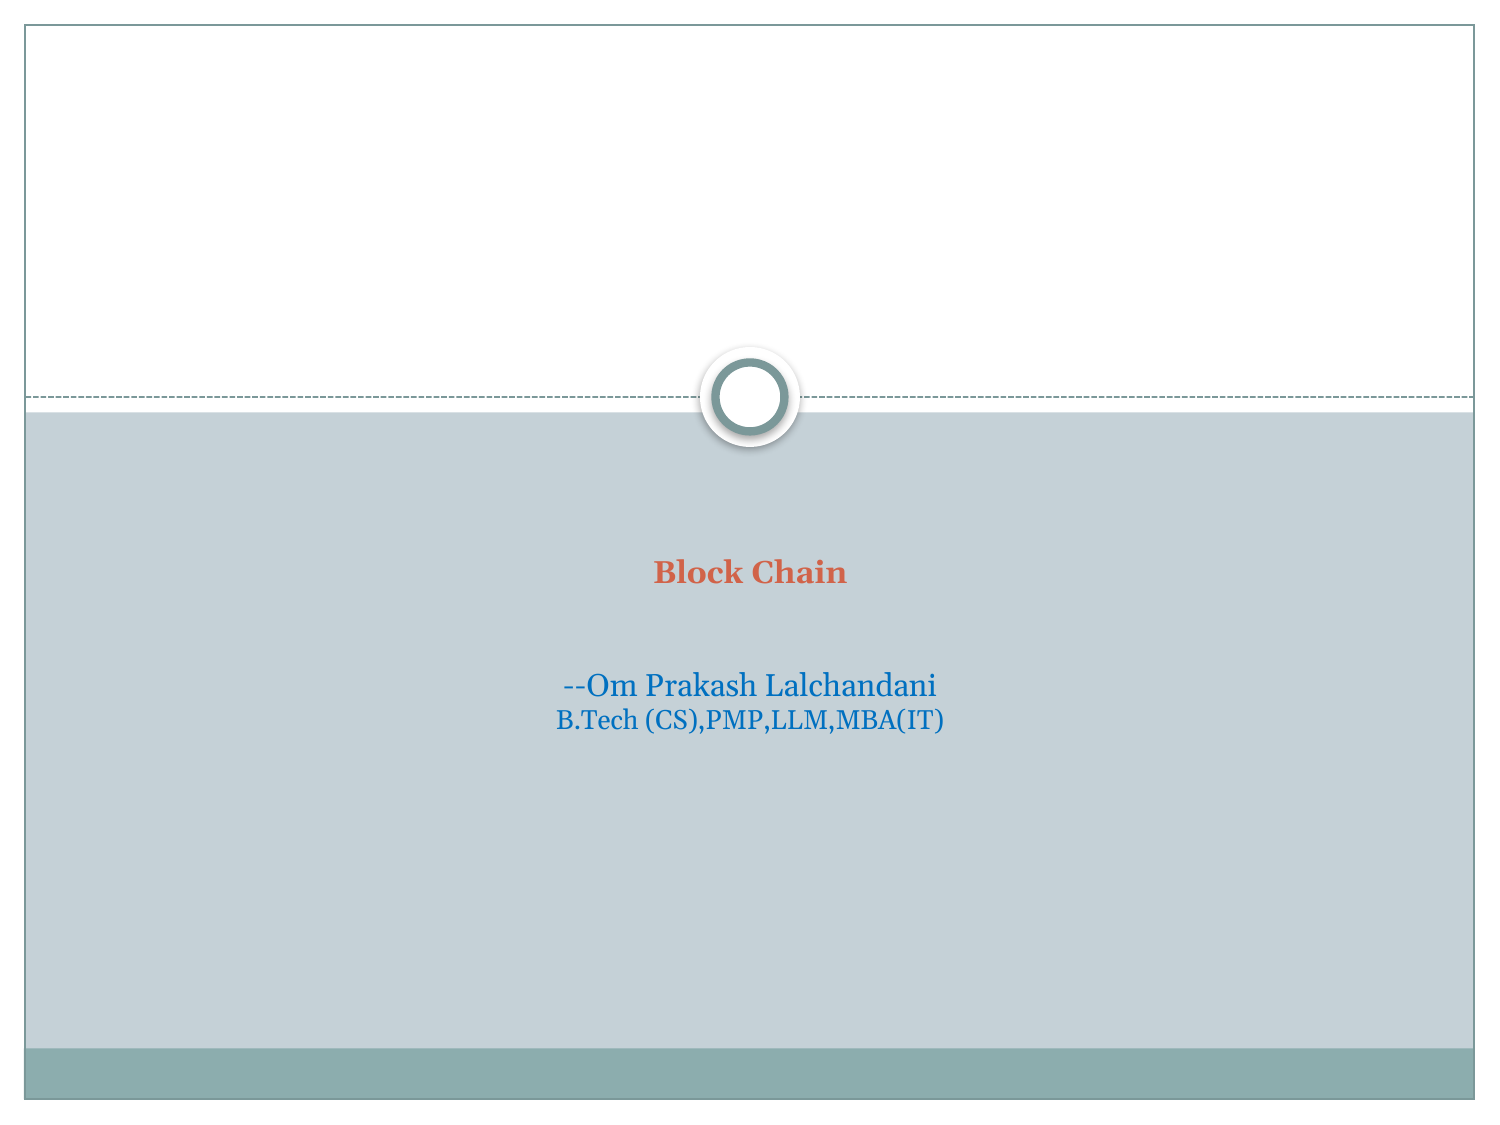

# Block Chain --Om Prakash Lalchandani B.Tech (CS),PMP,LLM,MBA(IT)